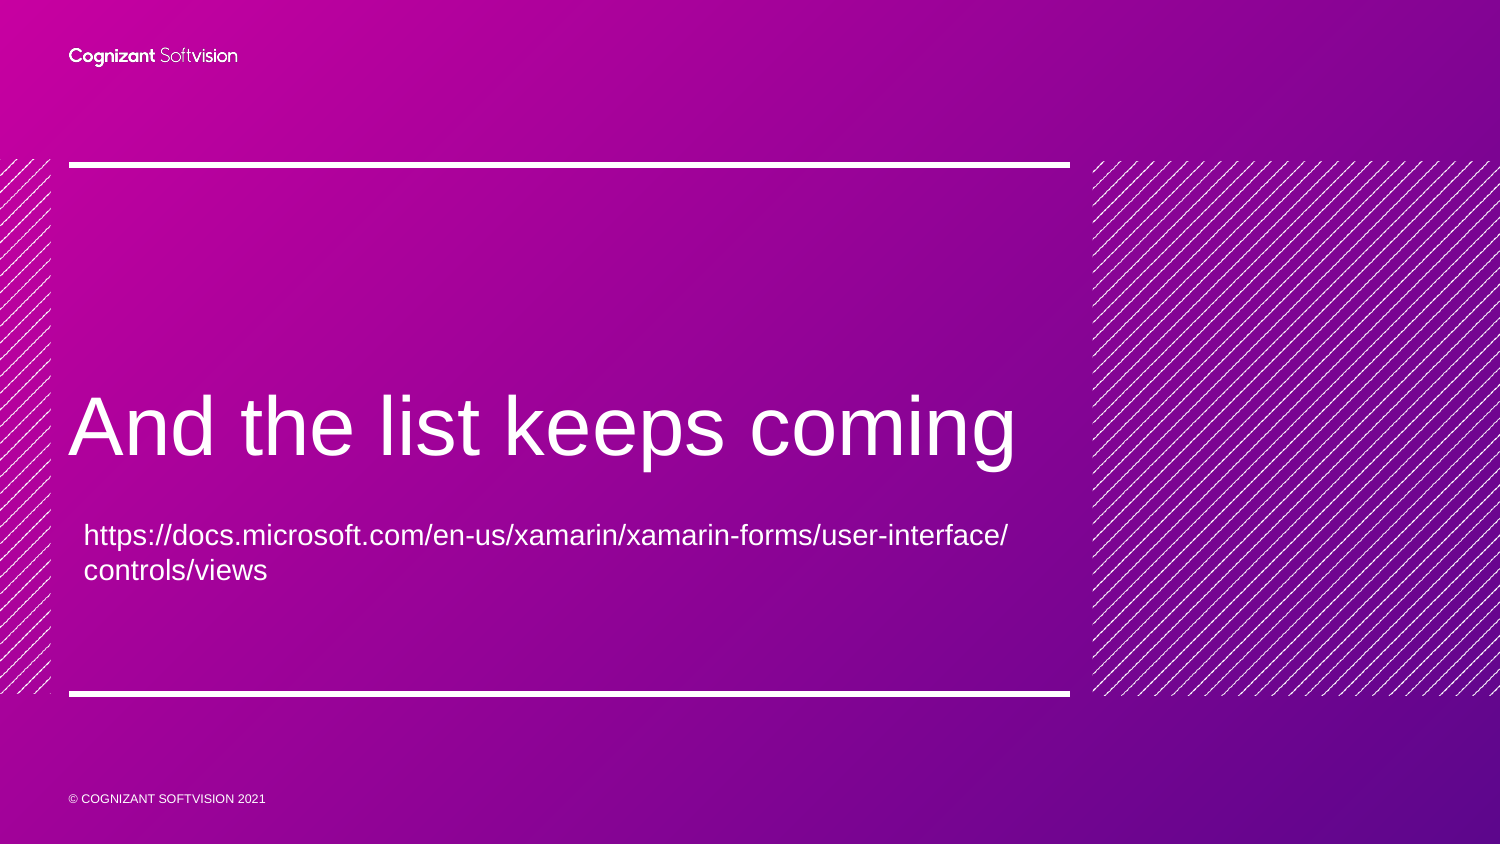

# And the list keeps coming
https://docs.microsoft.com/en-us/xamarin/xamarin-forms/user-interface/controls/views